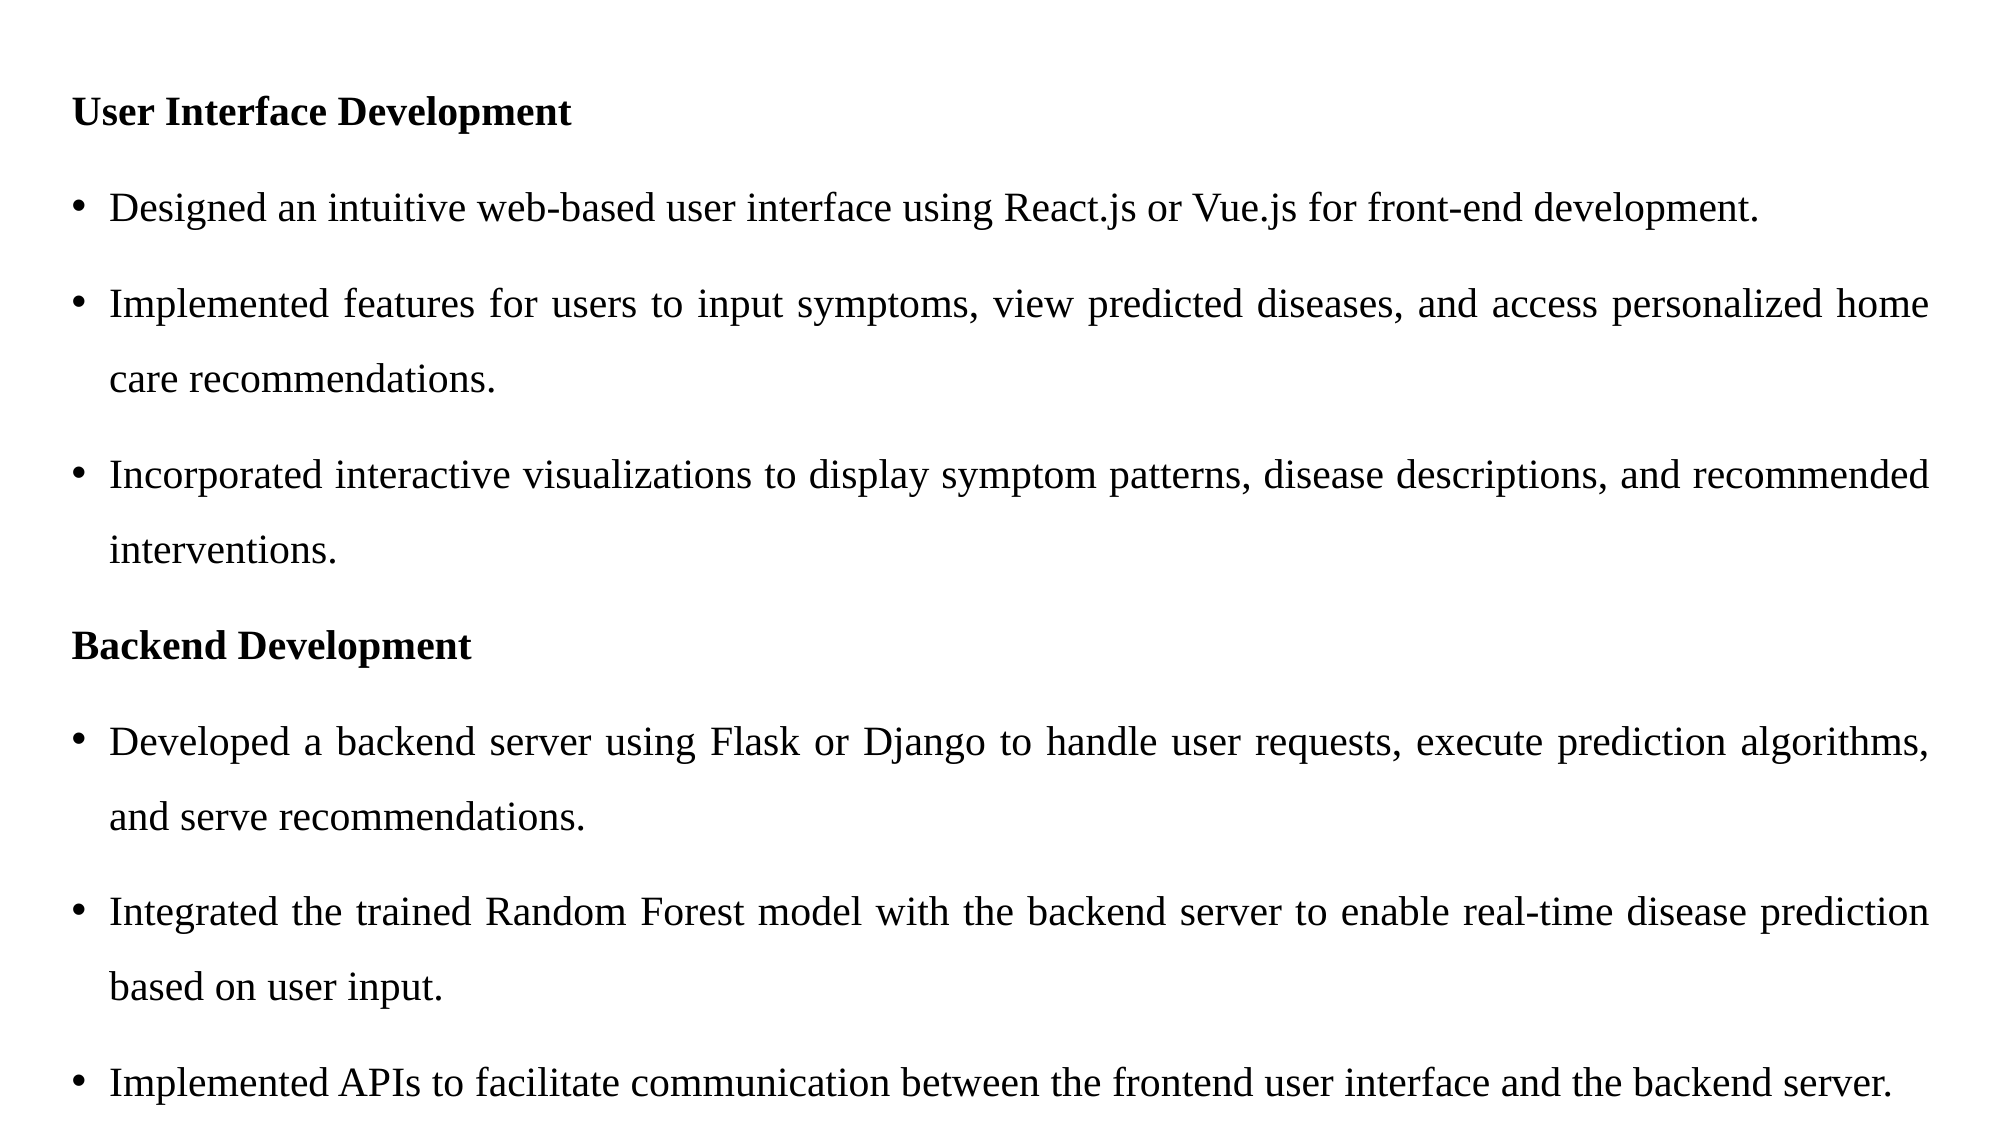

User Interface Development
Designed an intuitive web-based user interface using React.js or Vue.js for front-end development.
Implemented features for users to input symptoms, view predicted diseases, and access personalized home care recommendations.
Incorporated interactive visualizations to display symptom patterns, disease descriptions, and recommended interventions.
Backend Development
Developed a backend server using Flask or Django to handle user requests, execute prediction algorithms, and serve recommendations.
Integrated the trained Random Forest model with the backend server to enable real-time disease prediction based on user input.
Implemented APIs to facilitate communication between the frontend user interface and the backend server.